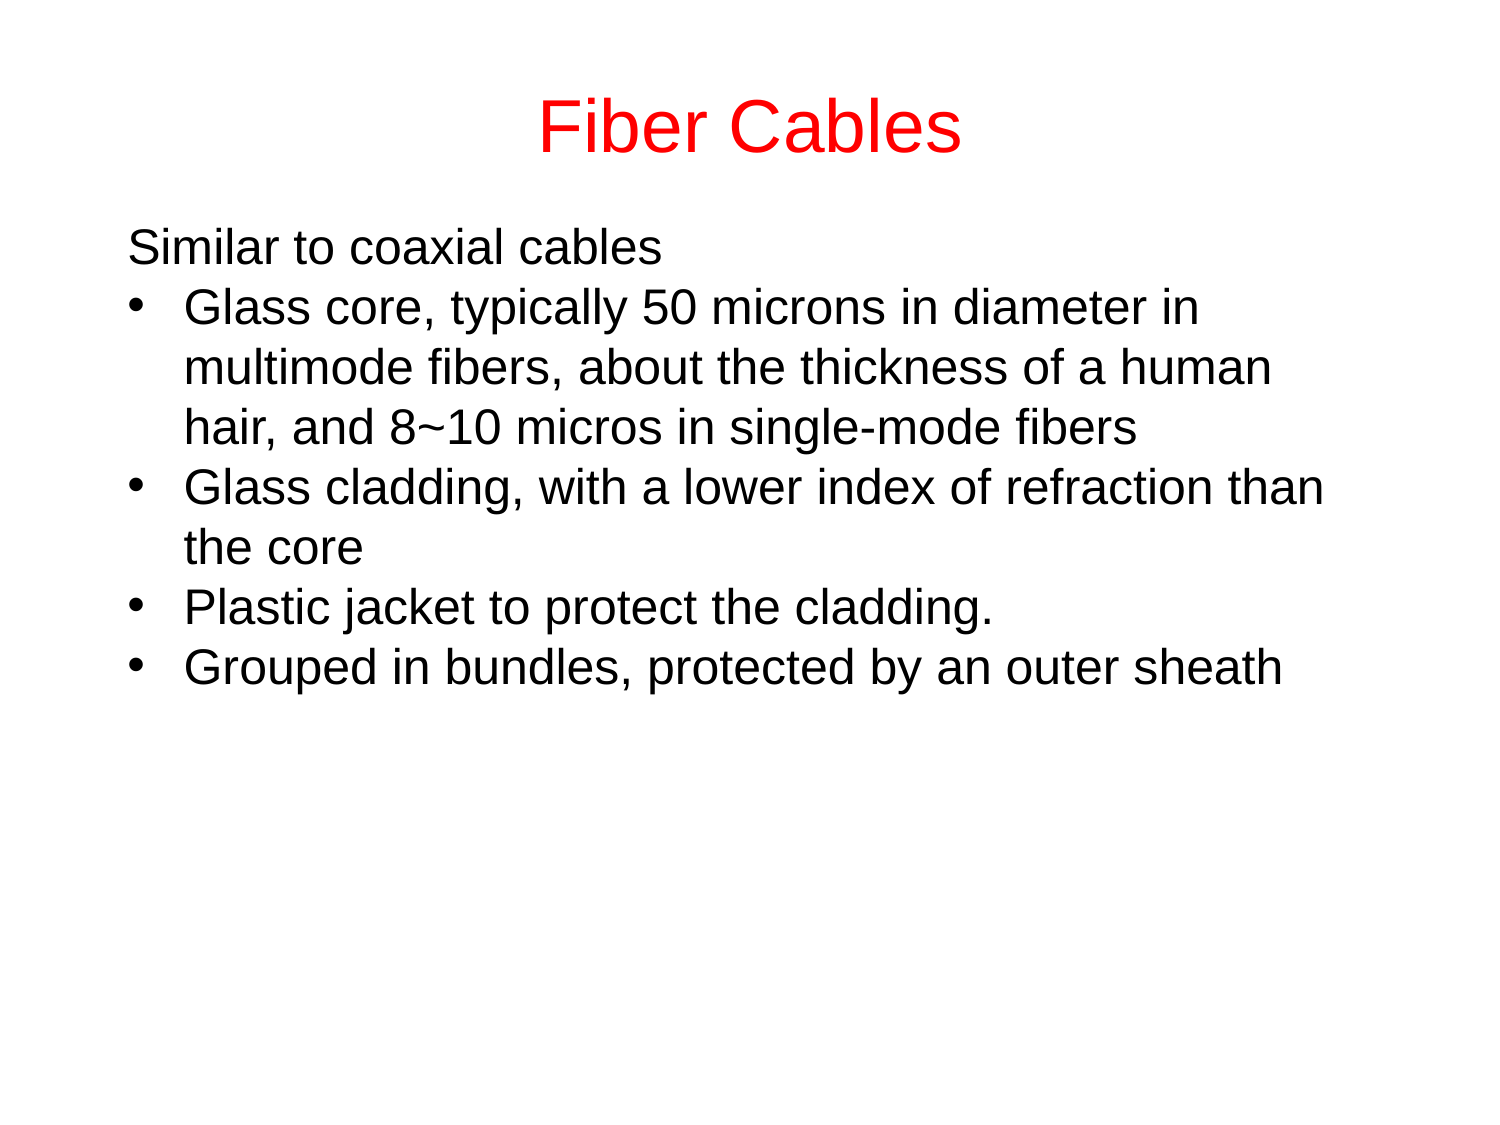

# Fiber Cables
Similar to coaxial cables
Glass core, typically 50 microns in diameter in multimode fibers, about the thickness of a human hair, and 8~10 micros in single-mode fibers
Glass cladding, with a lower index of refraction than the core
Plastic jacket to protect the cladding.
Grouped in bundles, protected by an outer sheath